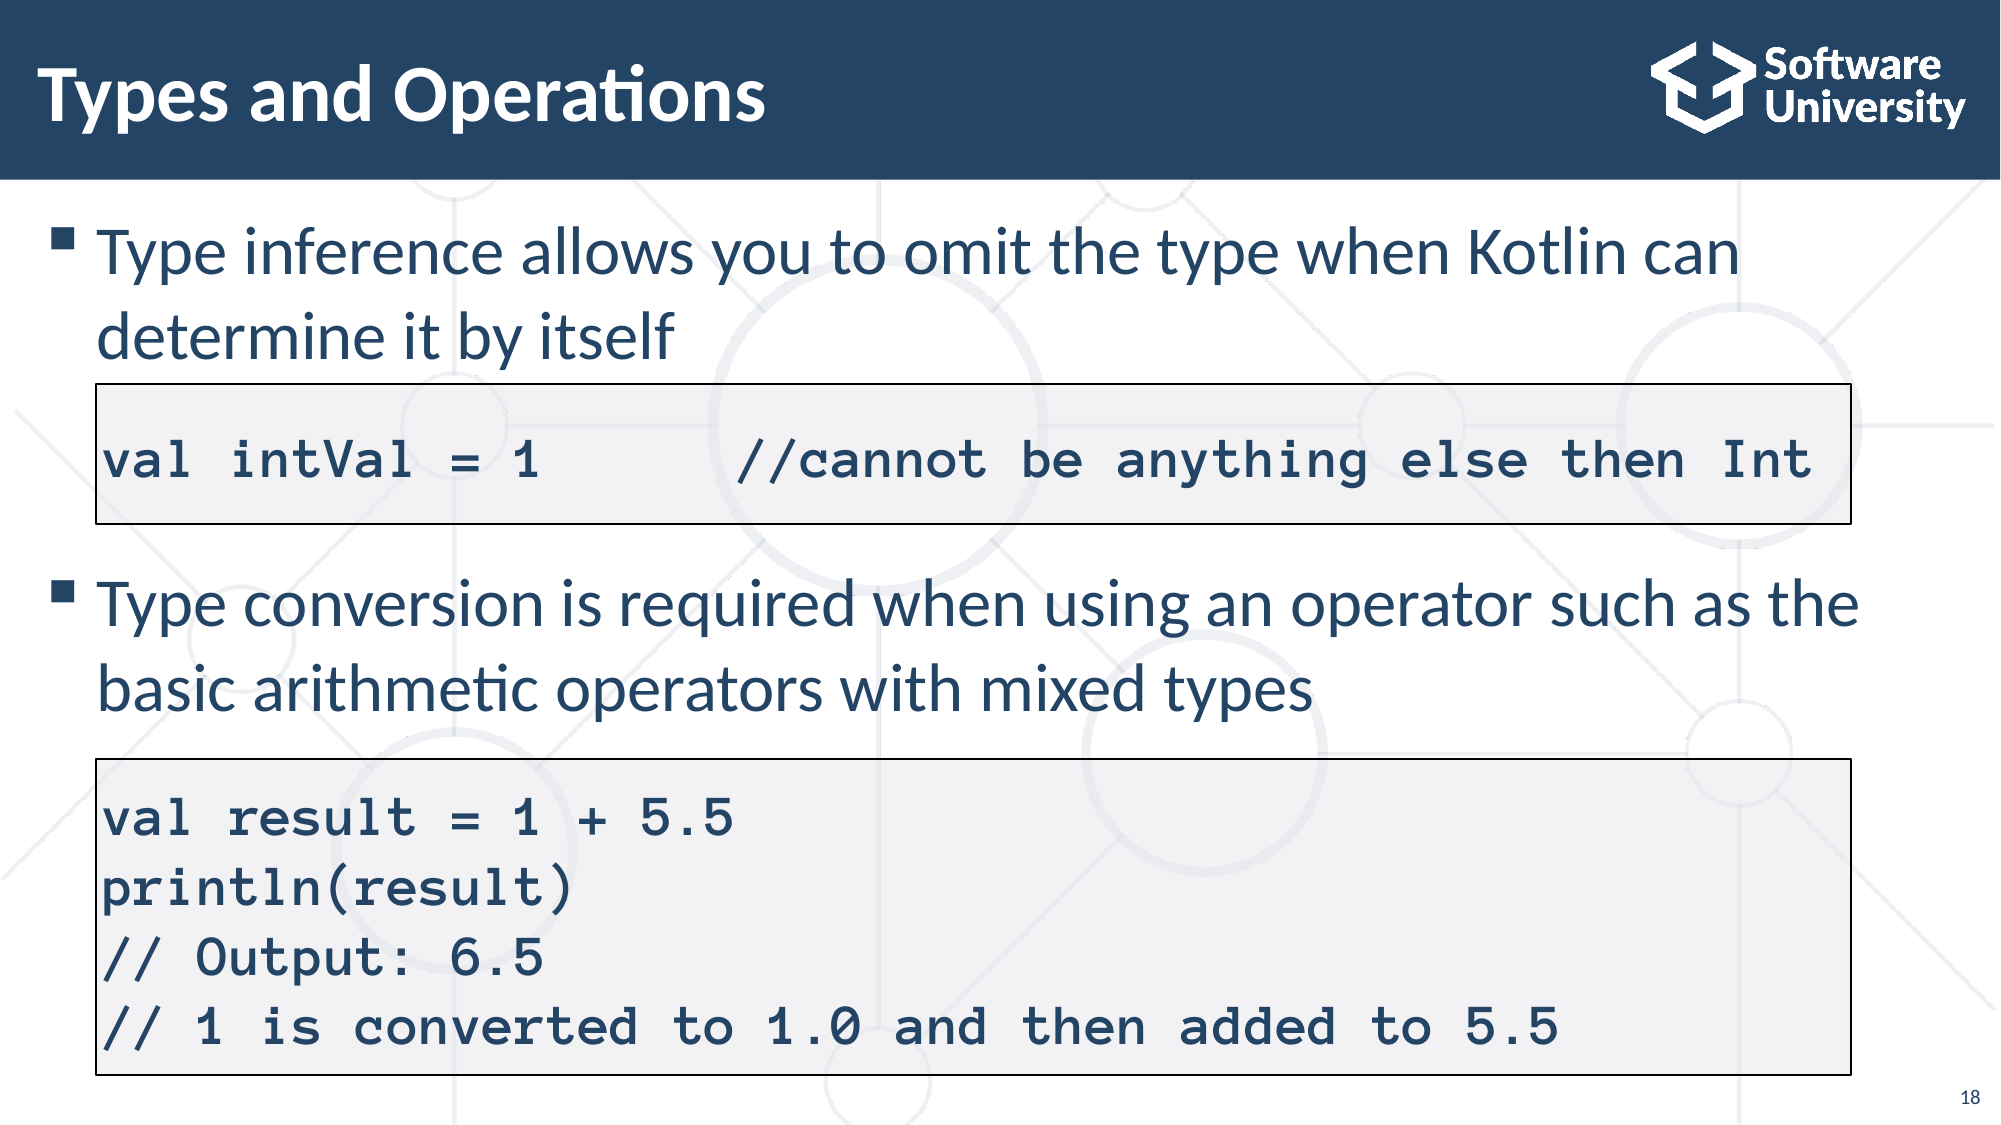

# Types and Operations
Type inference allows you to omit the type when Kotlin can determine it by itself
Type conversion is required when using an operator such as the basic arithmetic operators with mixed types
val intVal = 1      //cannot be anything else then Int
val result = 1 + 5.5
println(result)
// Output: 6.5
// 1 is converted to 1.0 and then added to 5.5
18